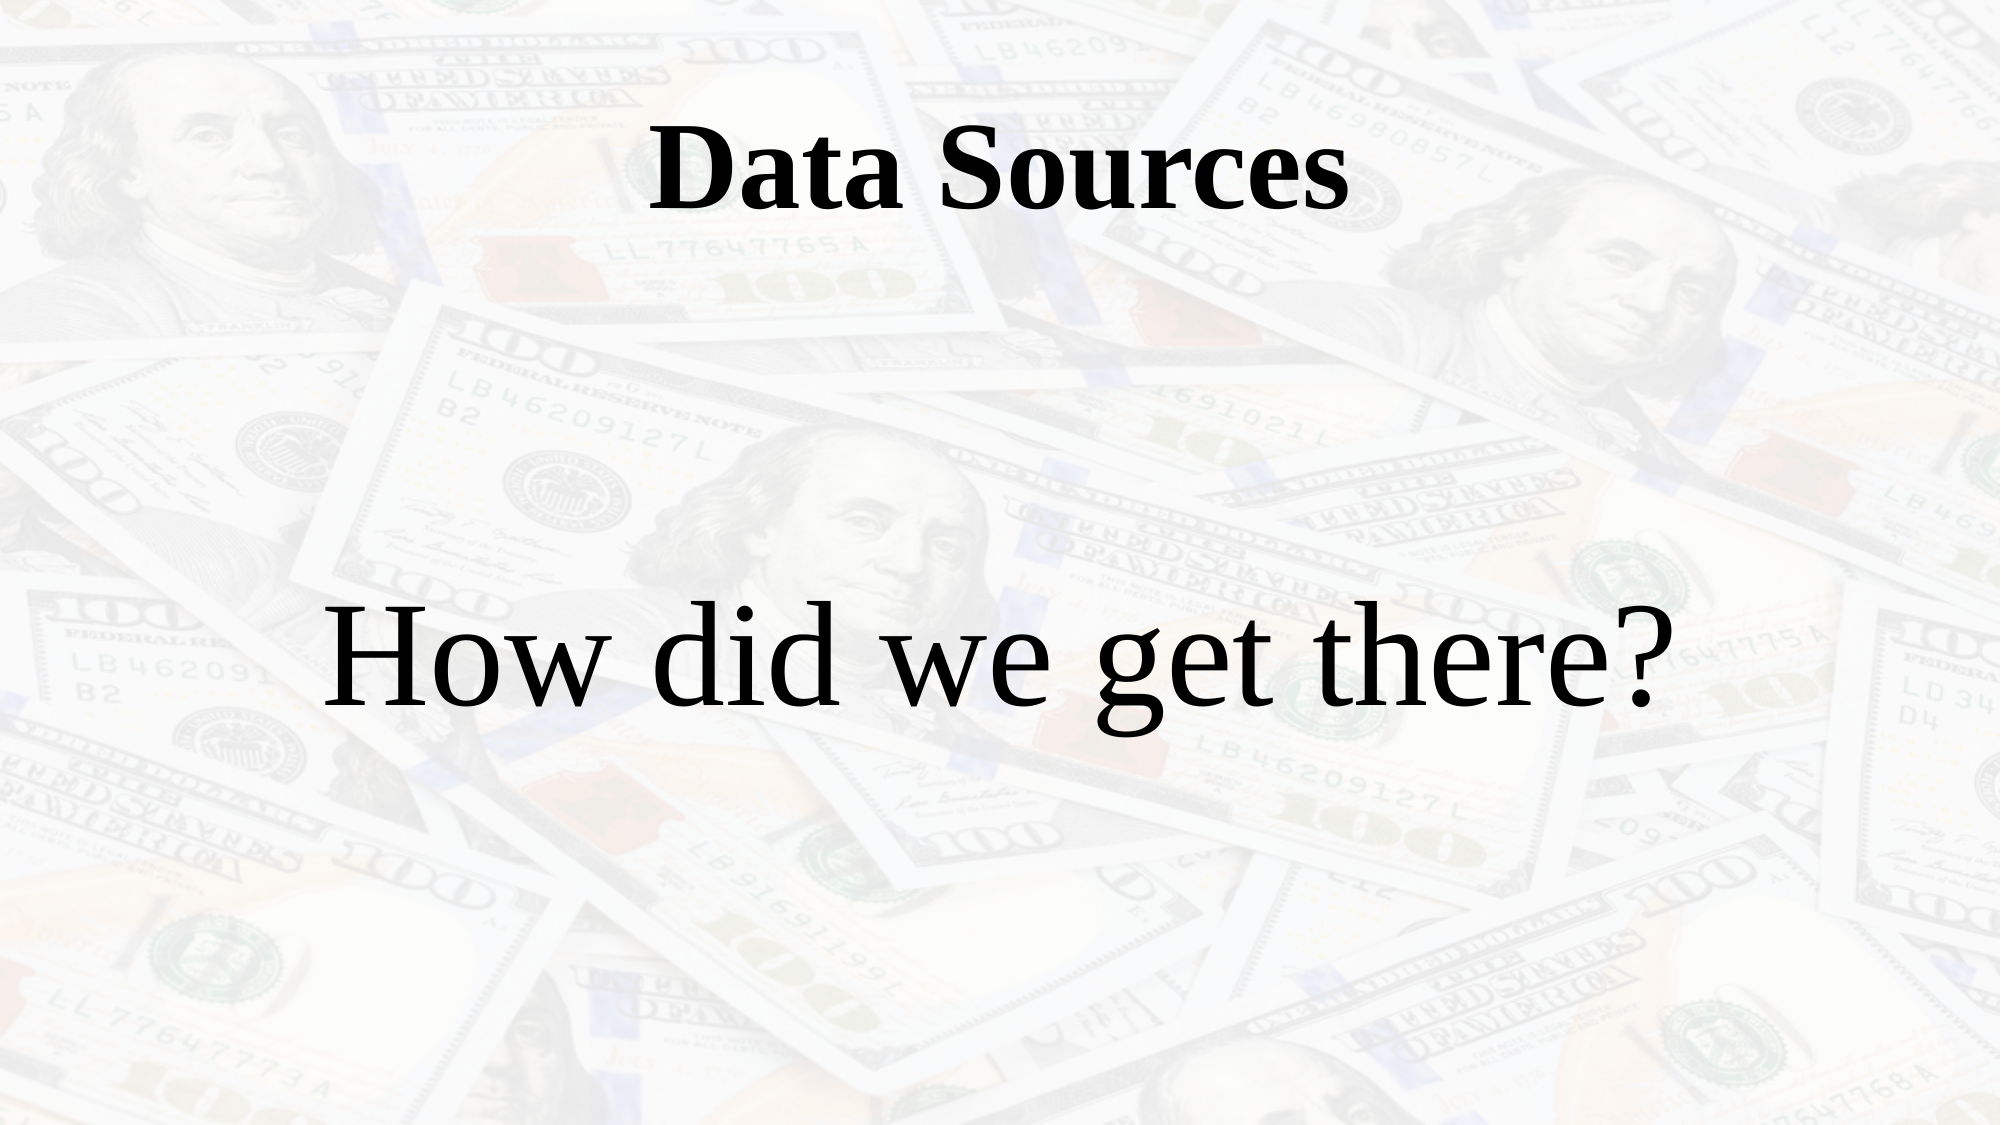

# Data Sources
How did we get there?